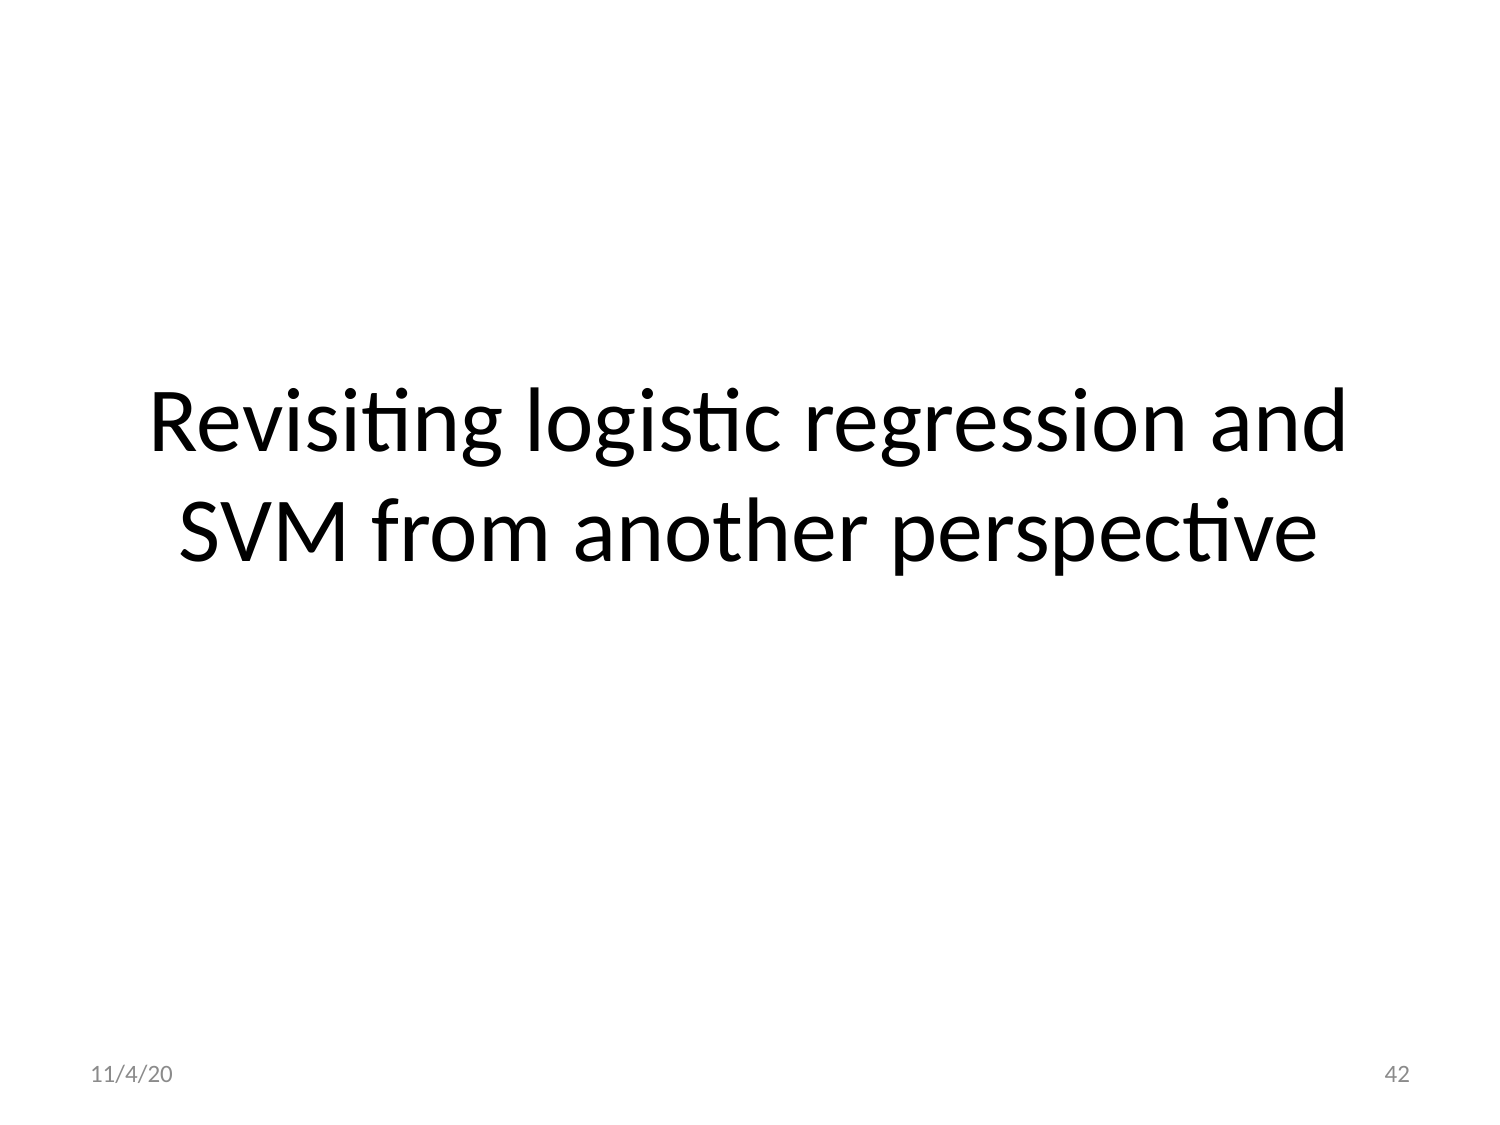

# Revisiting logistic regression and SVM from another perspective

11/4/20
42